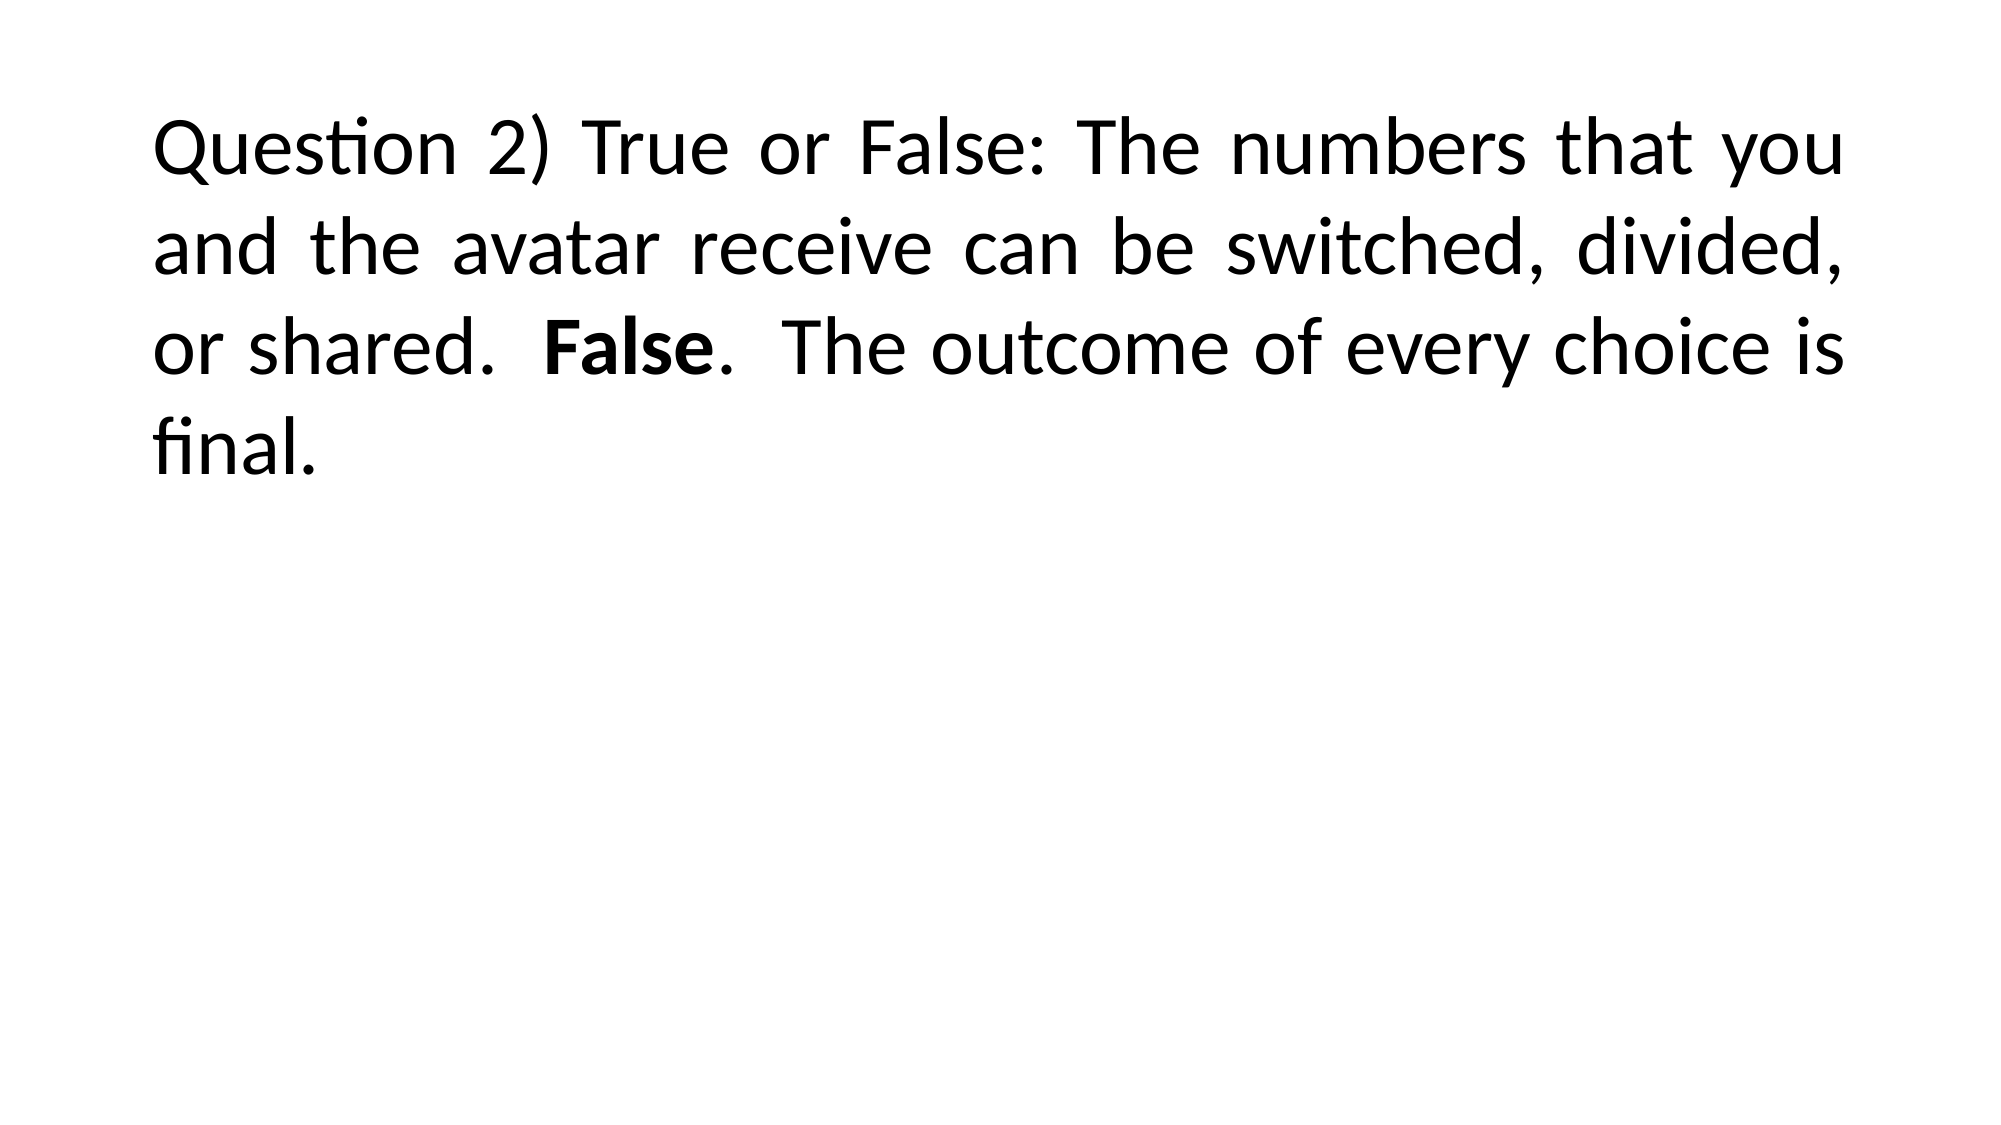

Question 2) True or False: The numbers that you and the avatar receive can be switched, divided, or shared.  False.  The outcome of every choice is final.